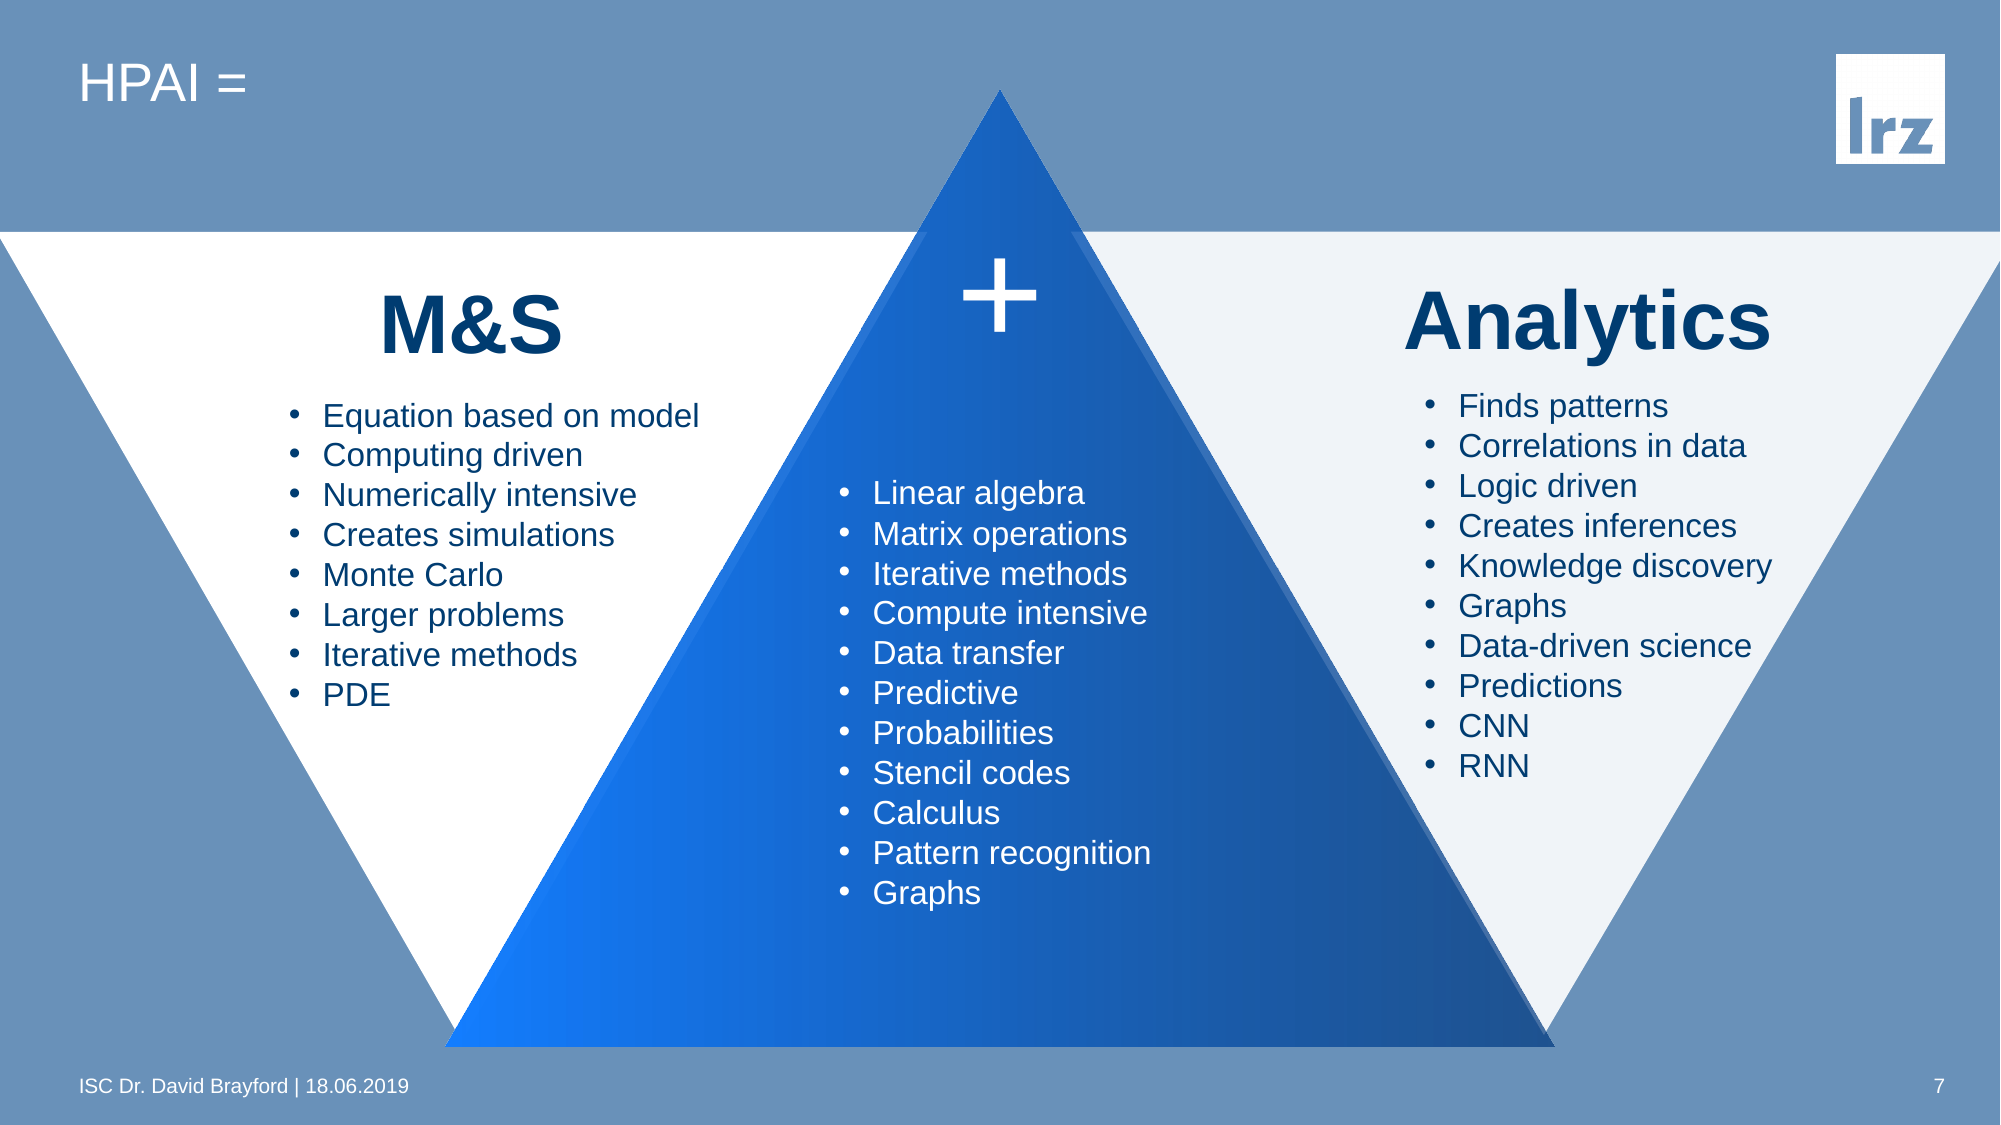

# HPAI =

+
Linear algebra
Matrix operations
Iterative methods
Compute intensive
Data transfer
Predictive
Probabilities
Stencil codes
Calculus
Pattern recognition
Graphs

Analytics

Finds patterns
Correlations in data
Logic driven
Creates inferences
Knowledge discovery
Graphs
Data-driven science
Predictions
CNN
RNN
M&S
Equation based on model
Computing driven
Numerically intensive
Creates simulations
Monte Carlo
Larger problems
Iterative methods
PDE
ISC Dr. David Brayford | 18.06.2019
7